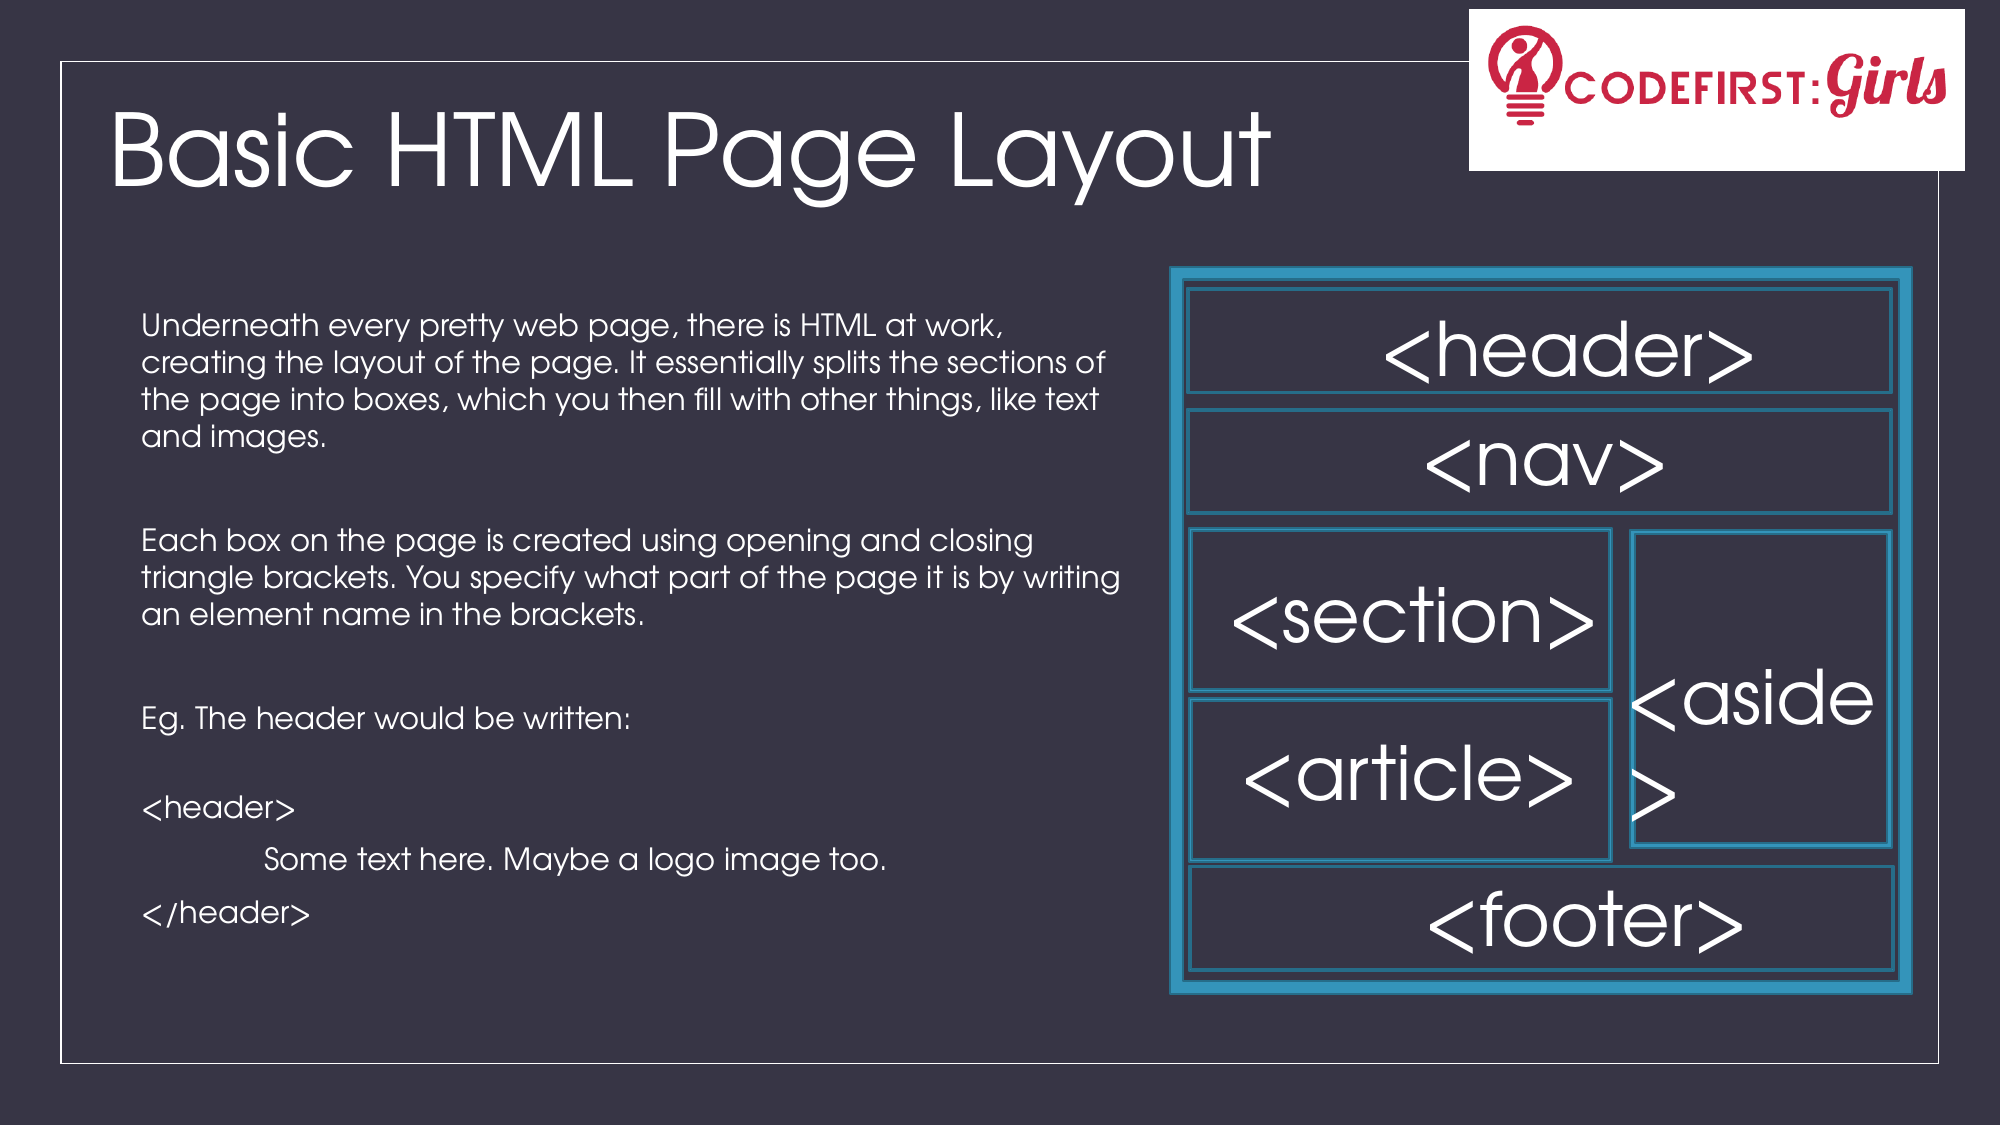

# Basic HTML Page Layout

<header>
<nav>

<section>
<aside>

<article>
<footer>

Underneath every pretty web page, there is HTML at work, creating the layout of the page. It essentially splits the sections of the page into boxes, which you then fill with other things, like text and images.

Each box on the page is created using opening and closing triangle brackets. You specify what part of the page it is by writing an element name in the brackets.

Eg. The header would be written:
<header>
	Some text here. Maybe a logo image too.
</header>